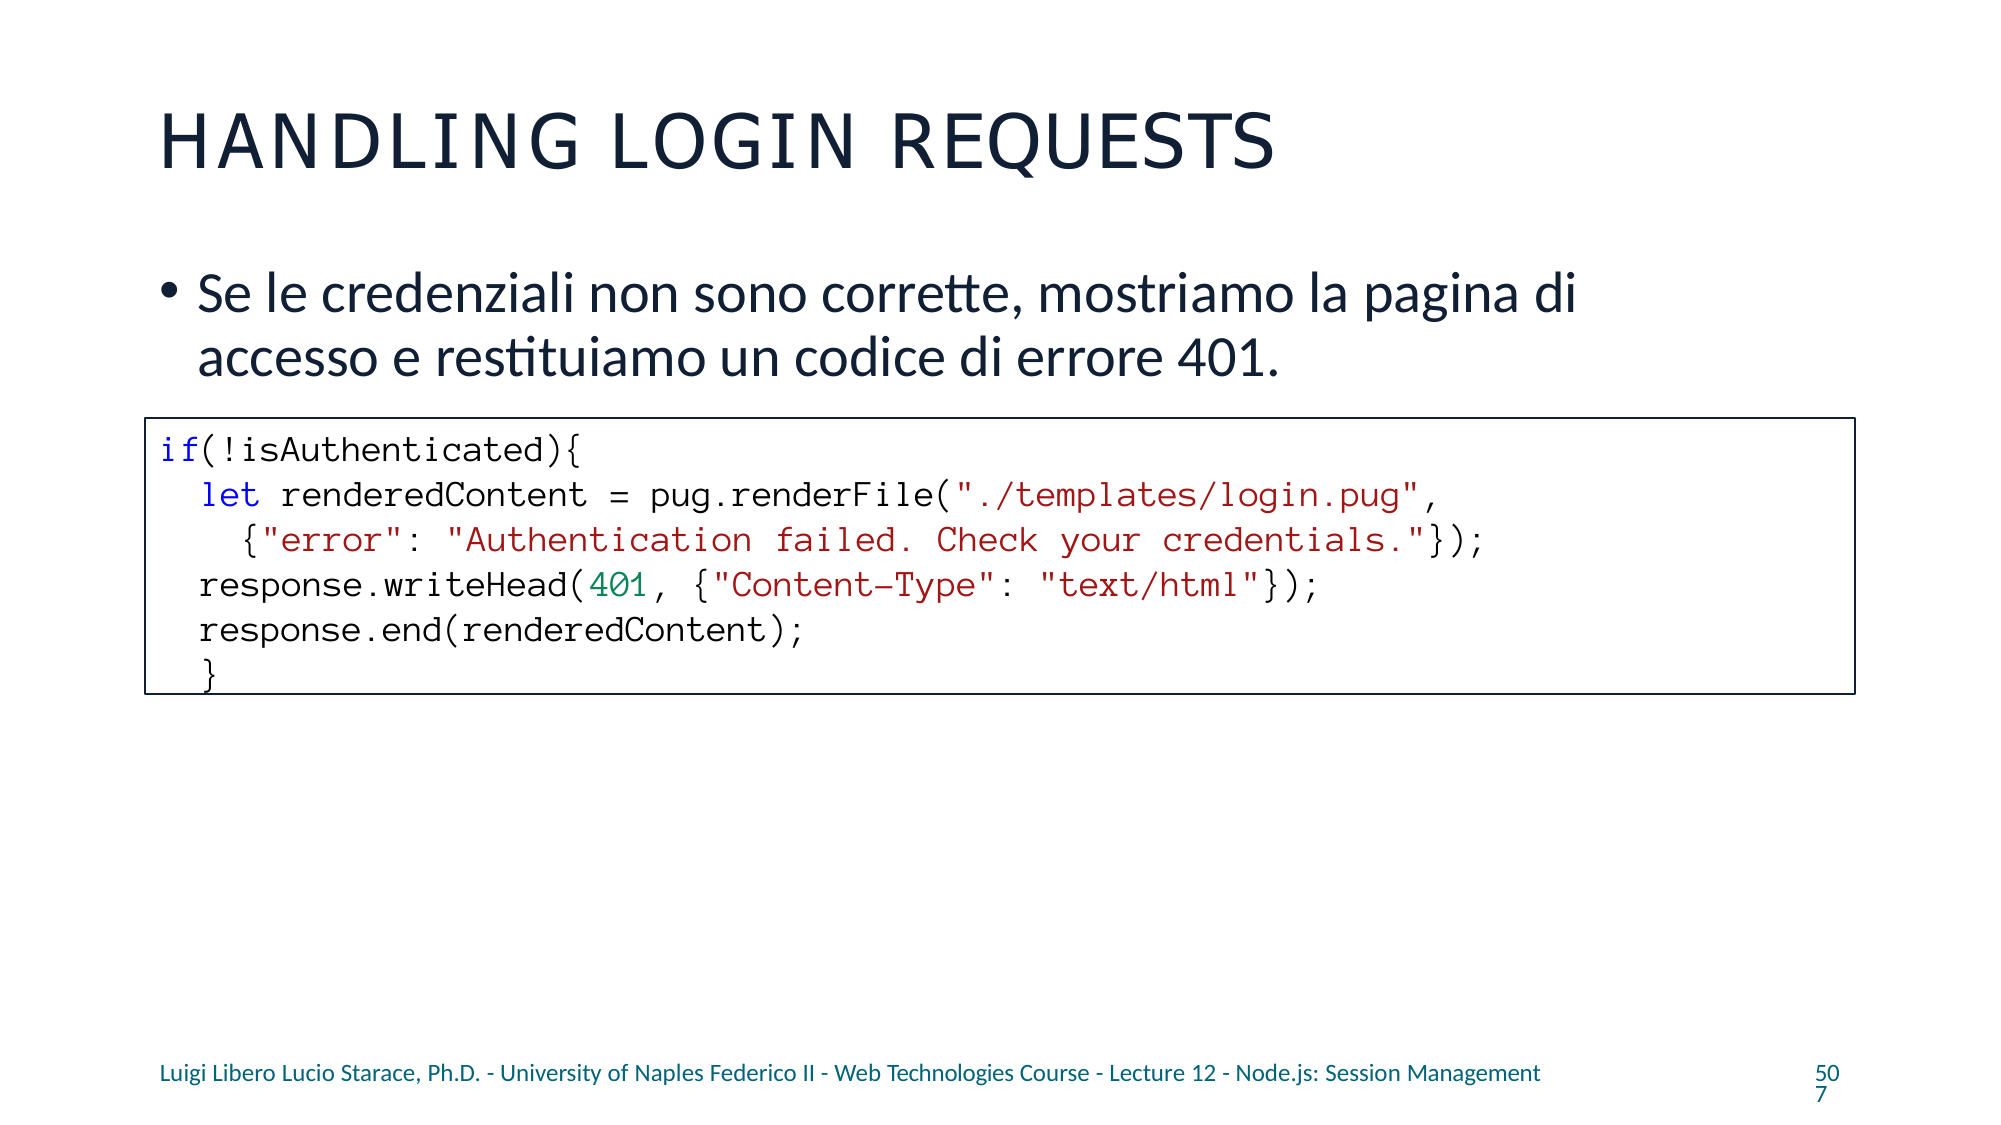

# HANDLING LOGIN REQUESTS
Se le credenziali non sono corrette, mostriamo la pagina di accesso e restituiamo un codice di errore 401.
if(!isAuthenticated){
let renderedContent = pug.renderFile("./templates/login.pug",
{"error": "Authentication failed. Check your credentials."}); response.writeHead(401, {"Content-Type": "text/html"}); response.end(renderedContent);
}
Luigi Libero Lucio Starace, Ph.D. - University of Naples Federico II - Web Technologies Course - Lecture 12 - Node.js: Session Management
507